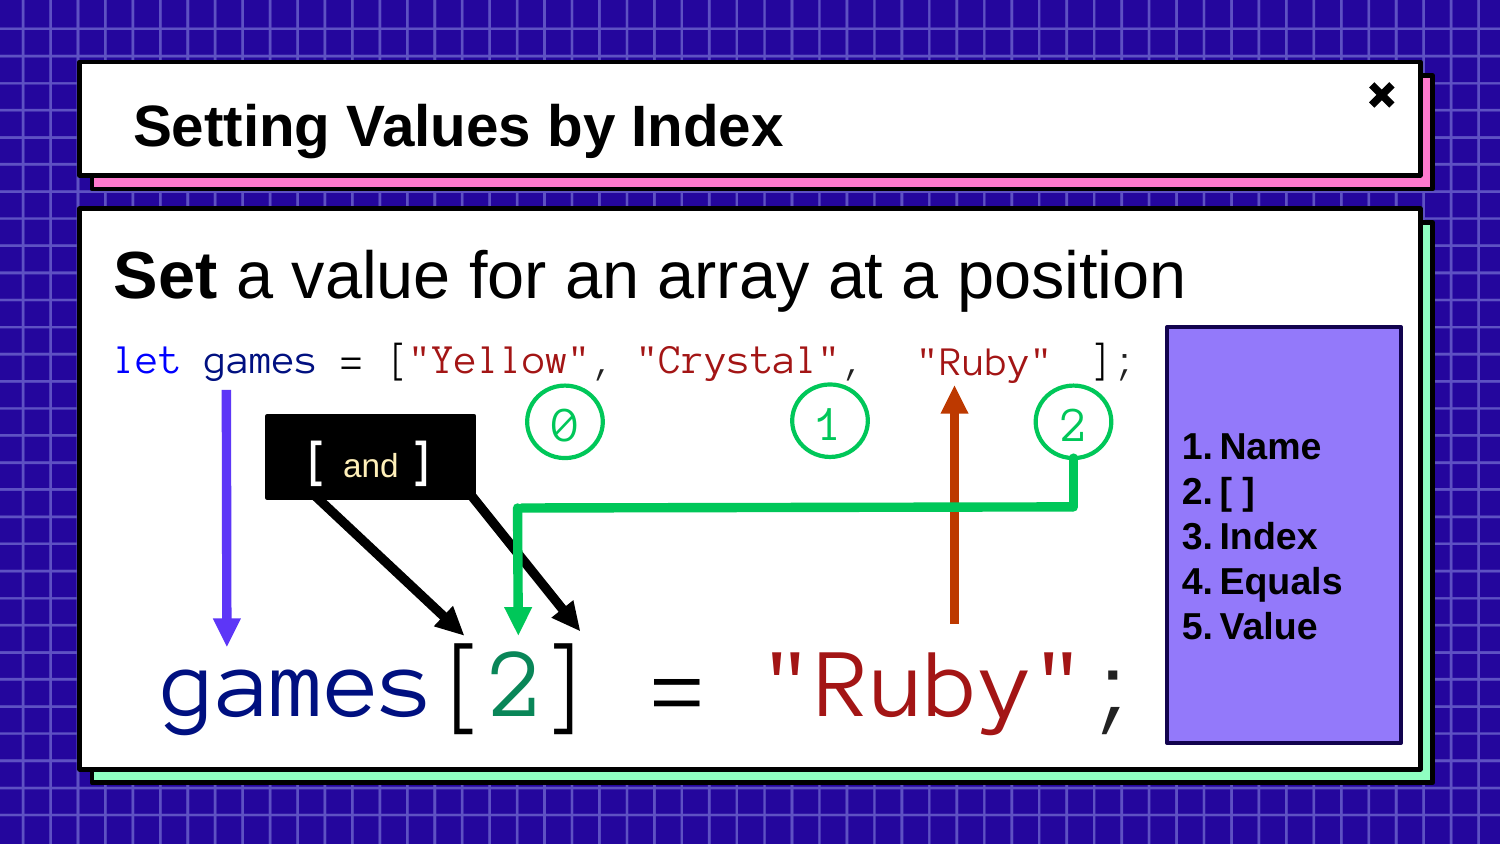

# Setting Values by Index
Set a value for an array at a position
let games = ["Yellow", "Crystal", "Emerald"];
Name
[ ]
Index
Equals
Value
"Ruby"
1
0
2
[ and ]
games[2] = "Ruby";